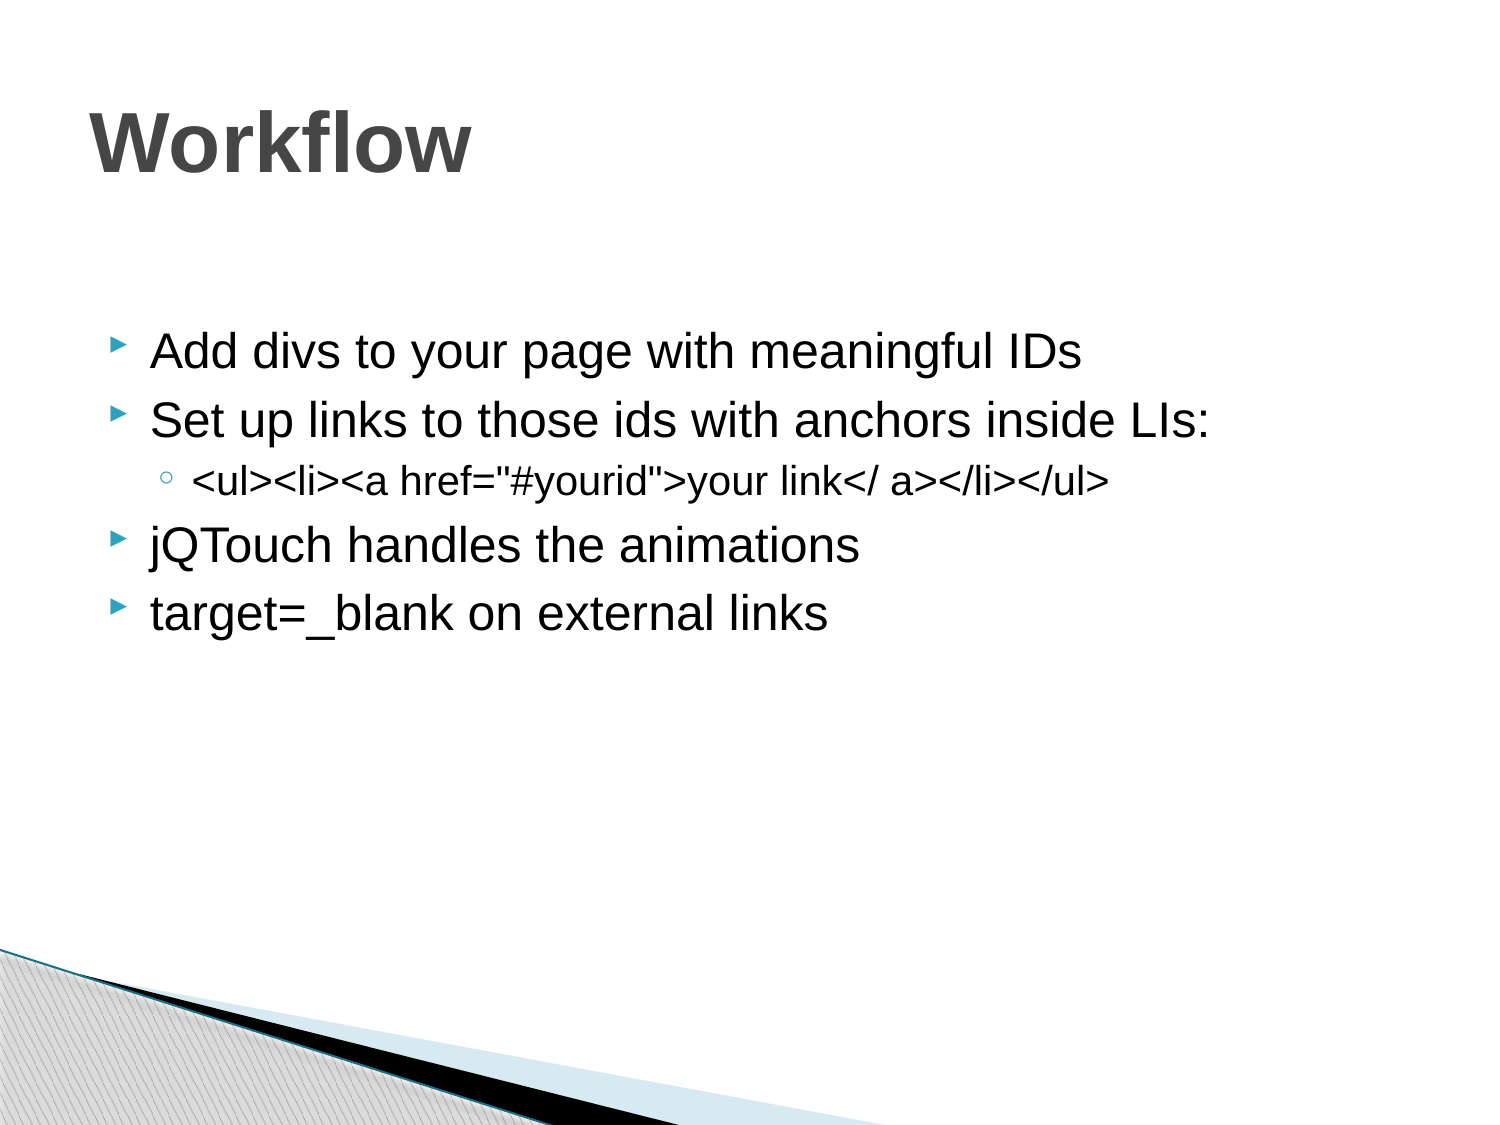

# Workflow

Add divs to your page with meaningful IDs
Set up links to those ids with anchors inside LIs:
<ul><li><a href="#yourid">your link</ a></li></ul>
jQTouch handles the animations
target=_blank on external links